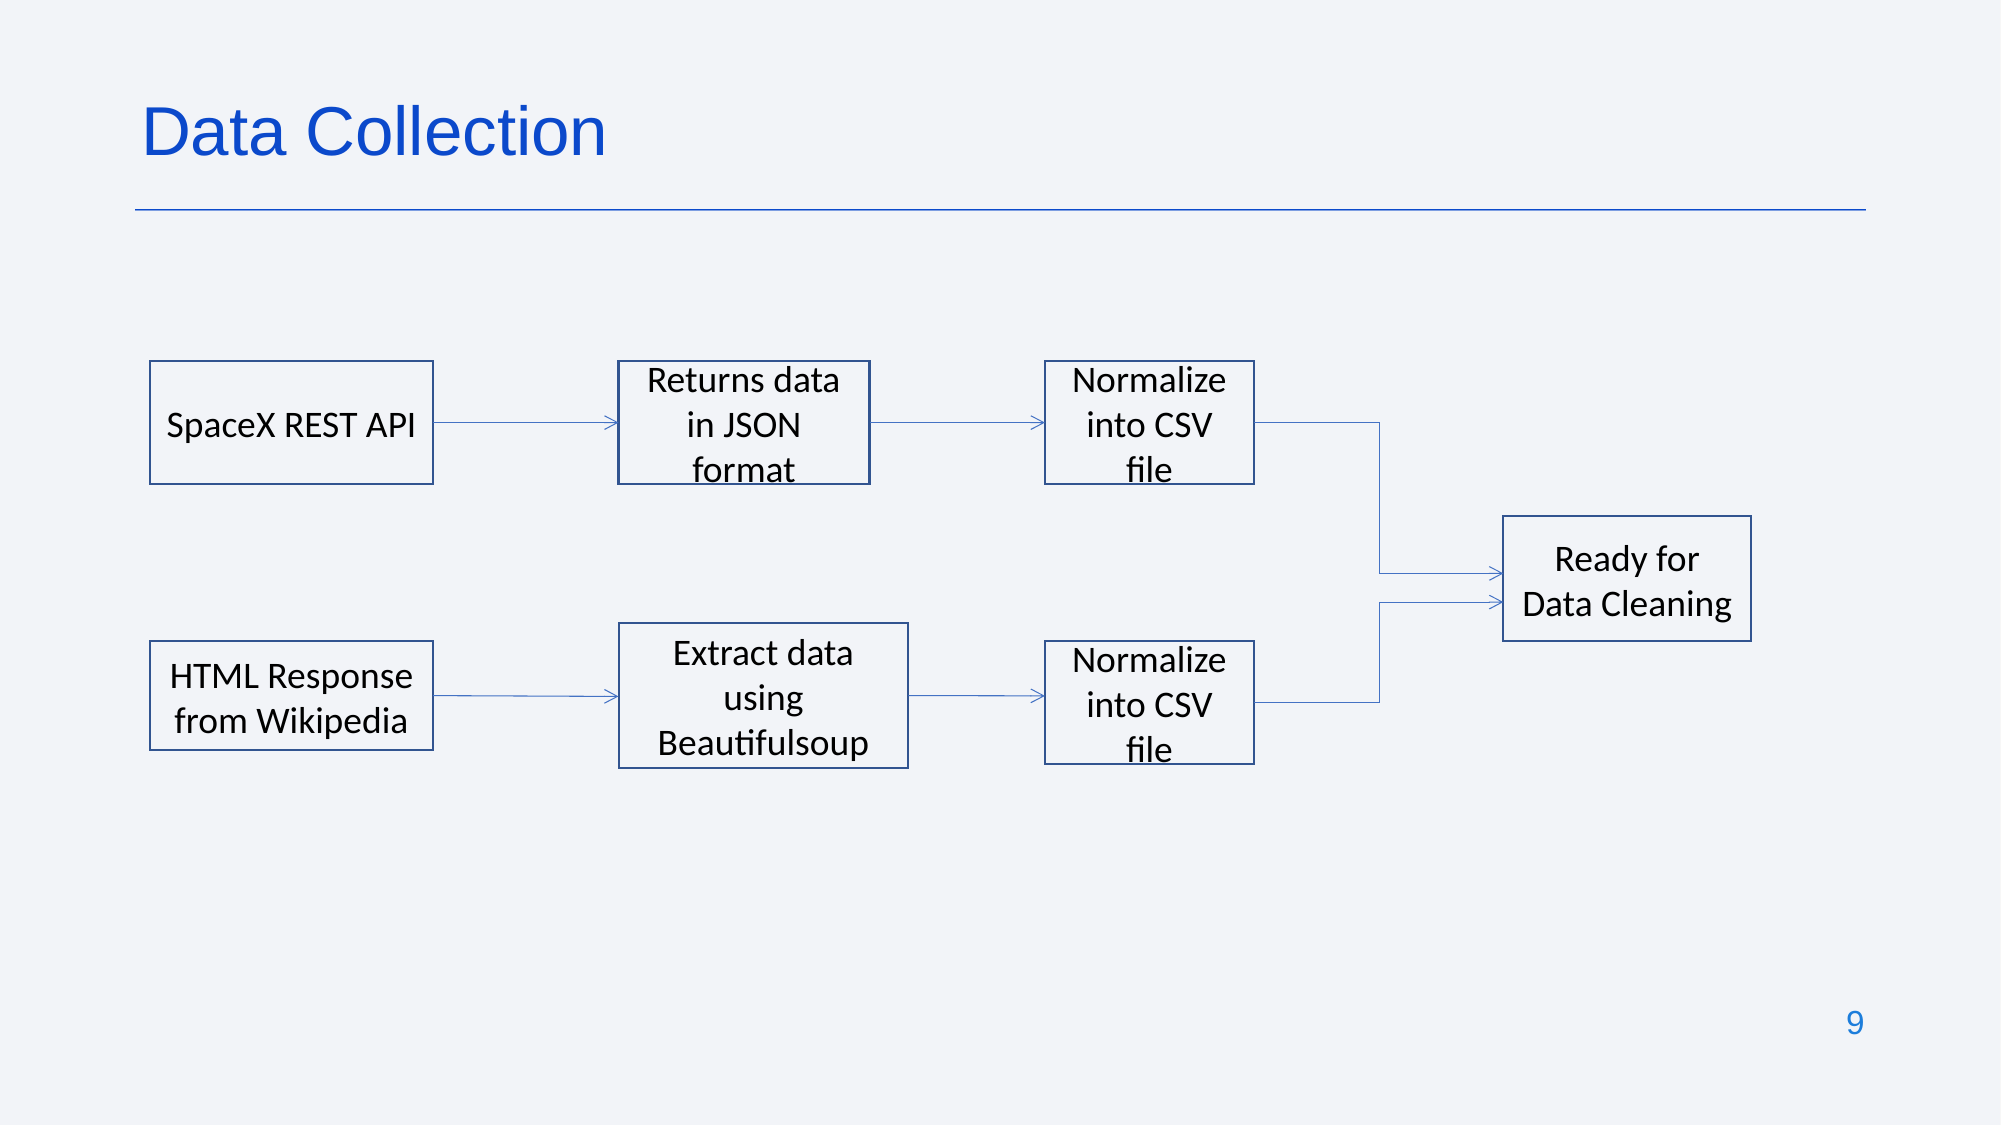

Data Collection
SpaceX REST API
Returns data in JSON format
Normalize into CSV file
Ready for Data Cleaning
Extract data using Beautifulsoup
HTML Response from Wikipedia
Normalize into CSV file
9